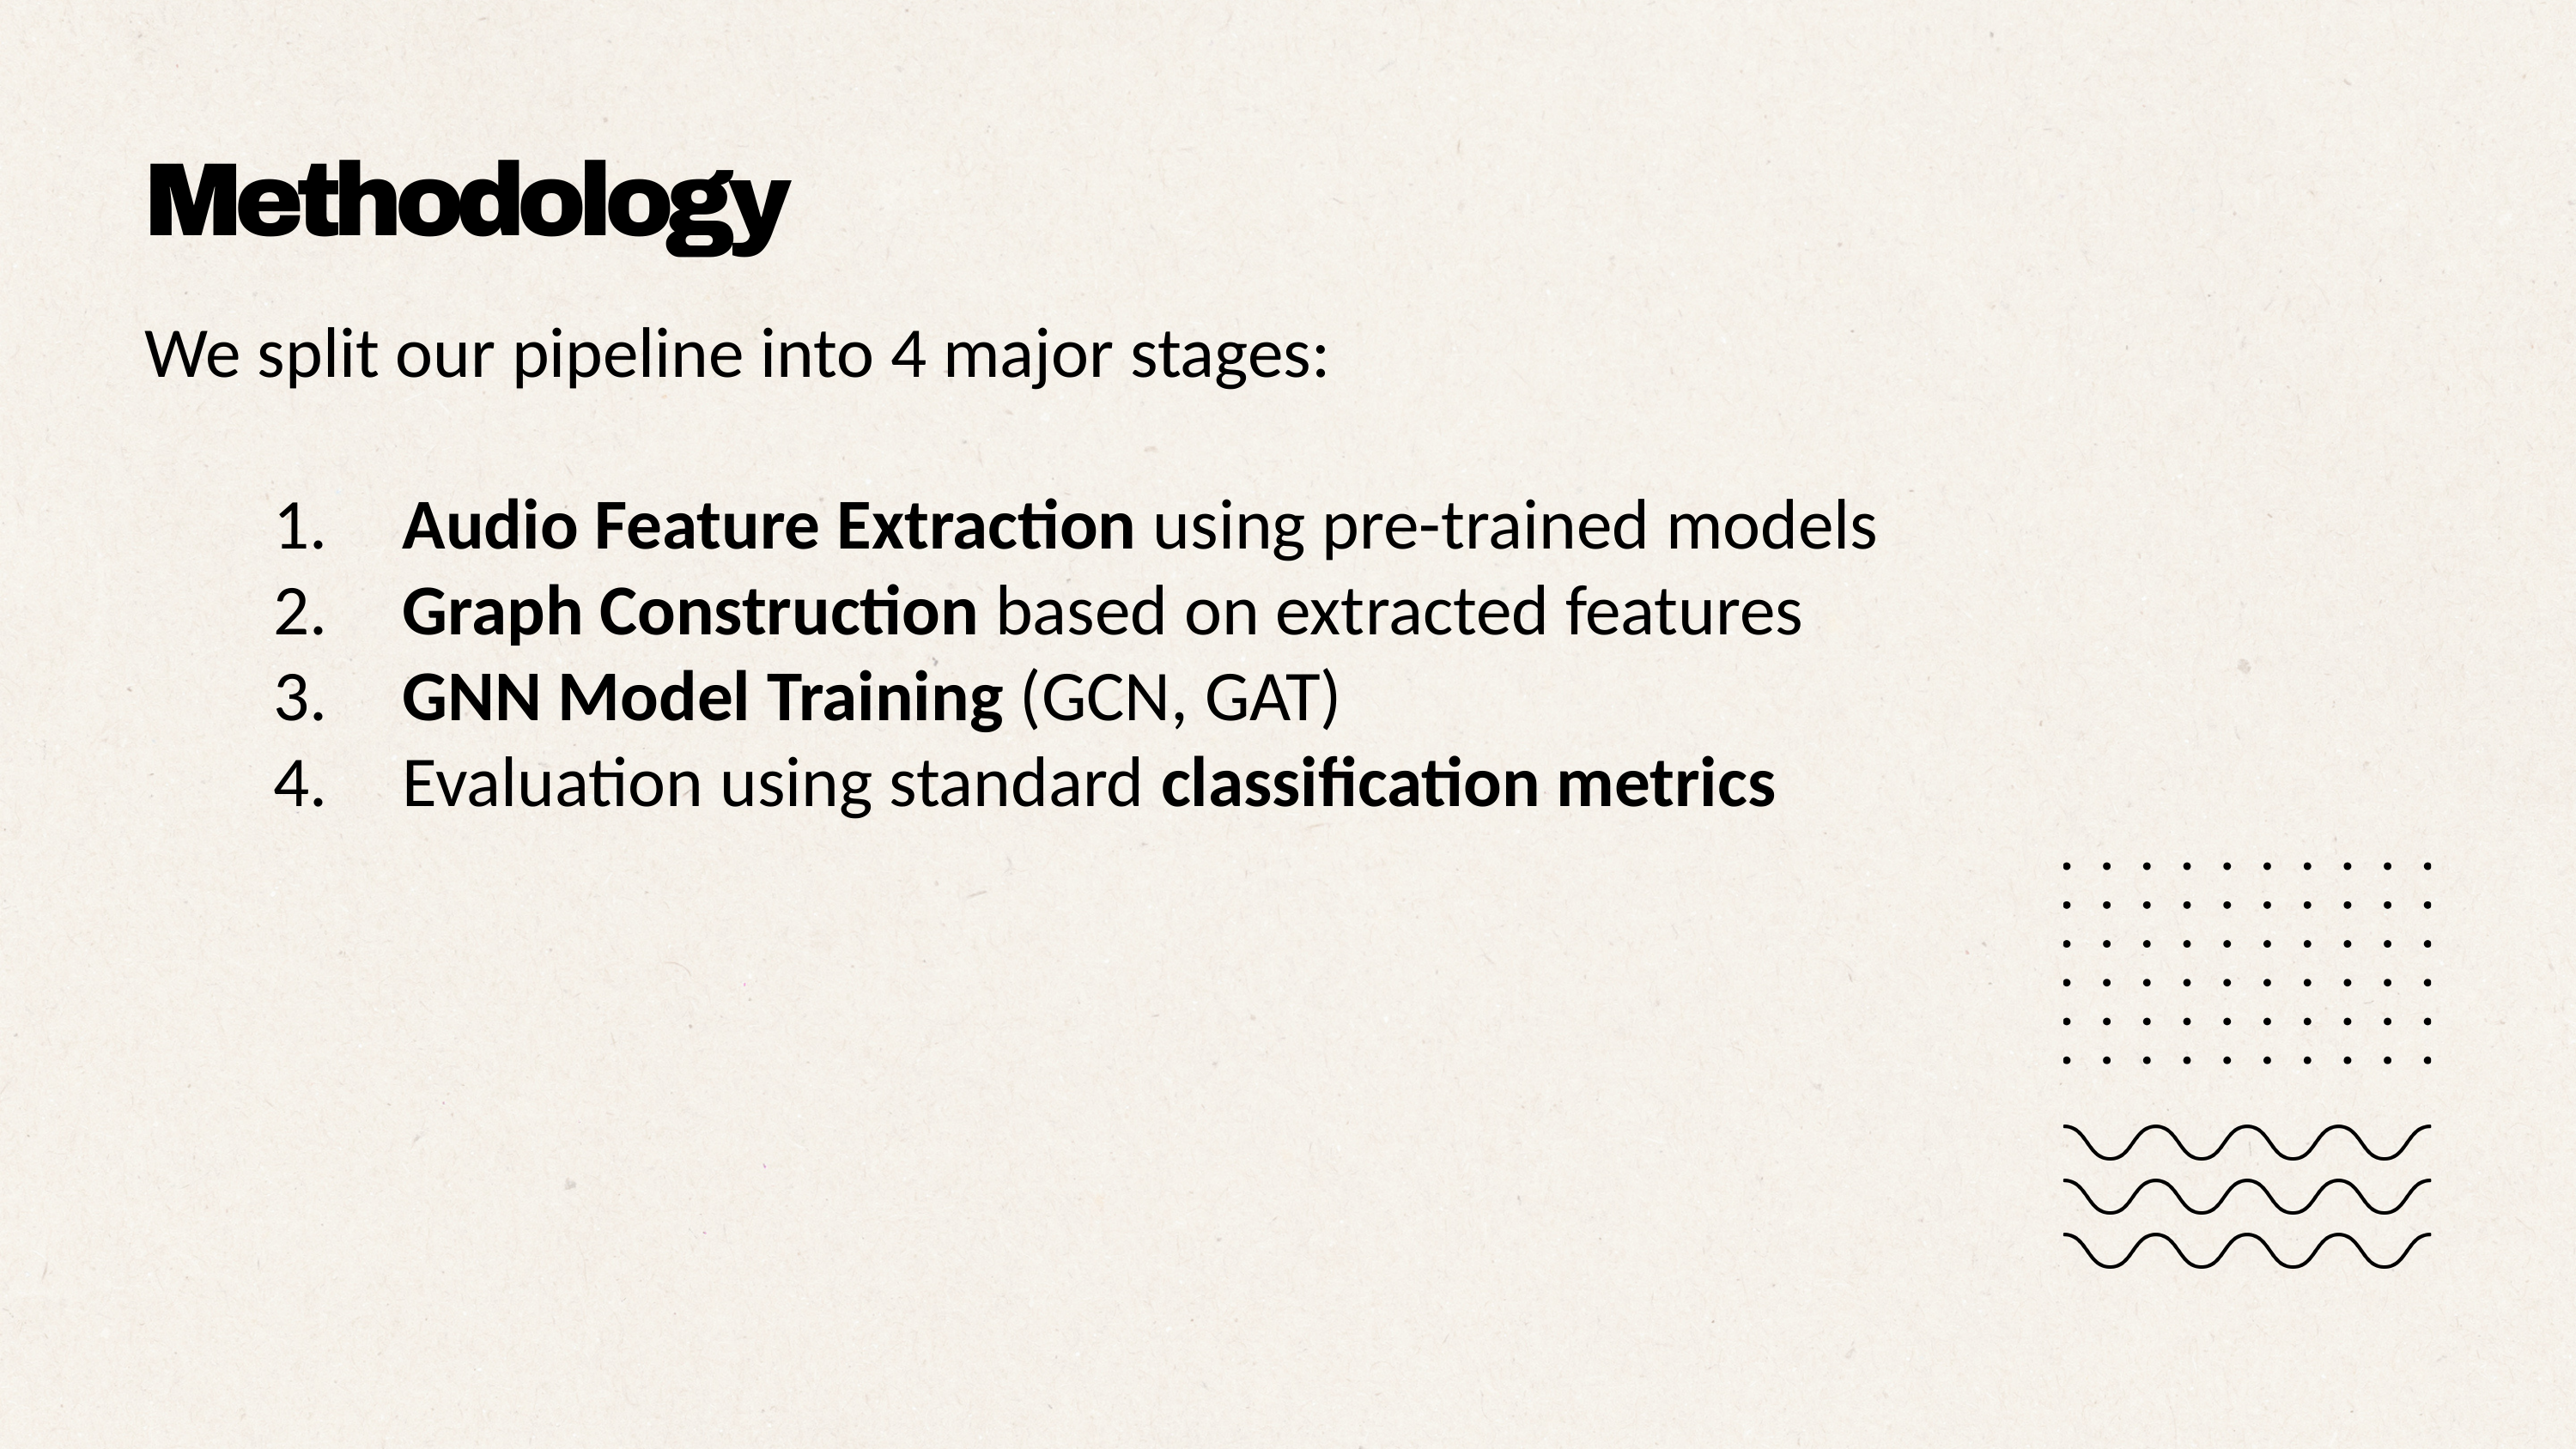

Methodology
We split our pipeline into 4 major stages:

	1.	Audio Feature Extraction using pre-trained models
	2.	Graph Construction based on extracted features
	3.	GNN Model Training (GCN, GAT)
	4.	Evaluation using standard classification metrics